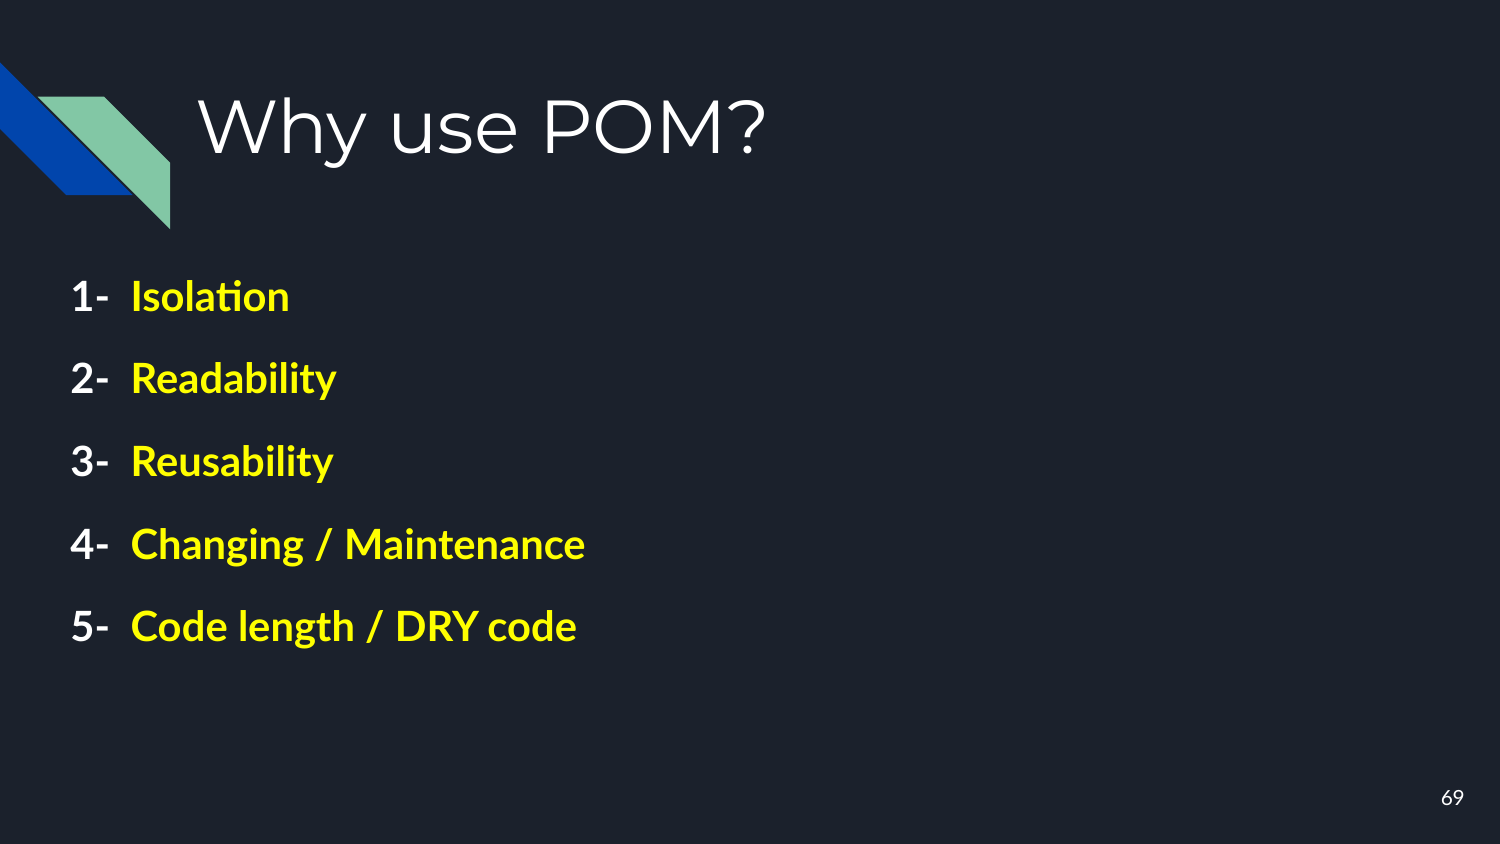

# Why use POM?
1-  Isolation
2-  Readability
3-  Reusability
4-  Changing / Maintenance
5-  Code length / DRY code

69